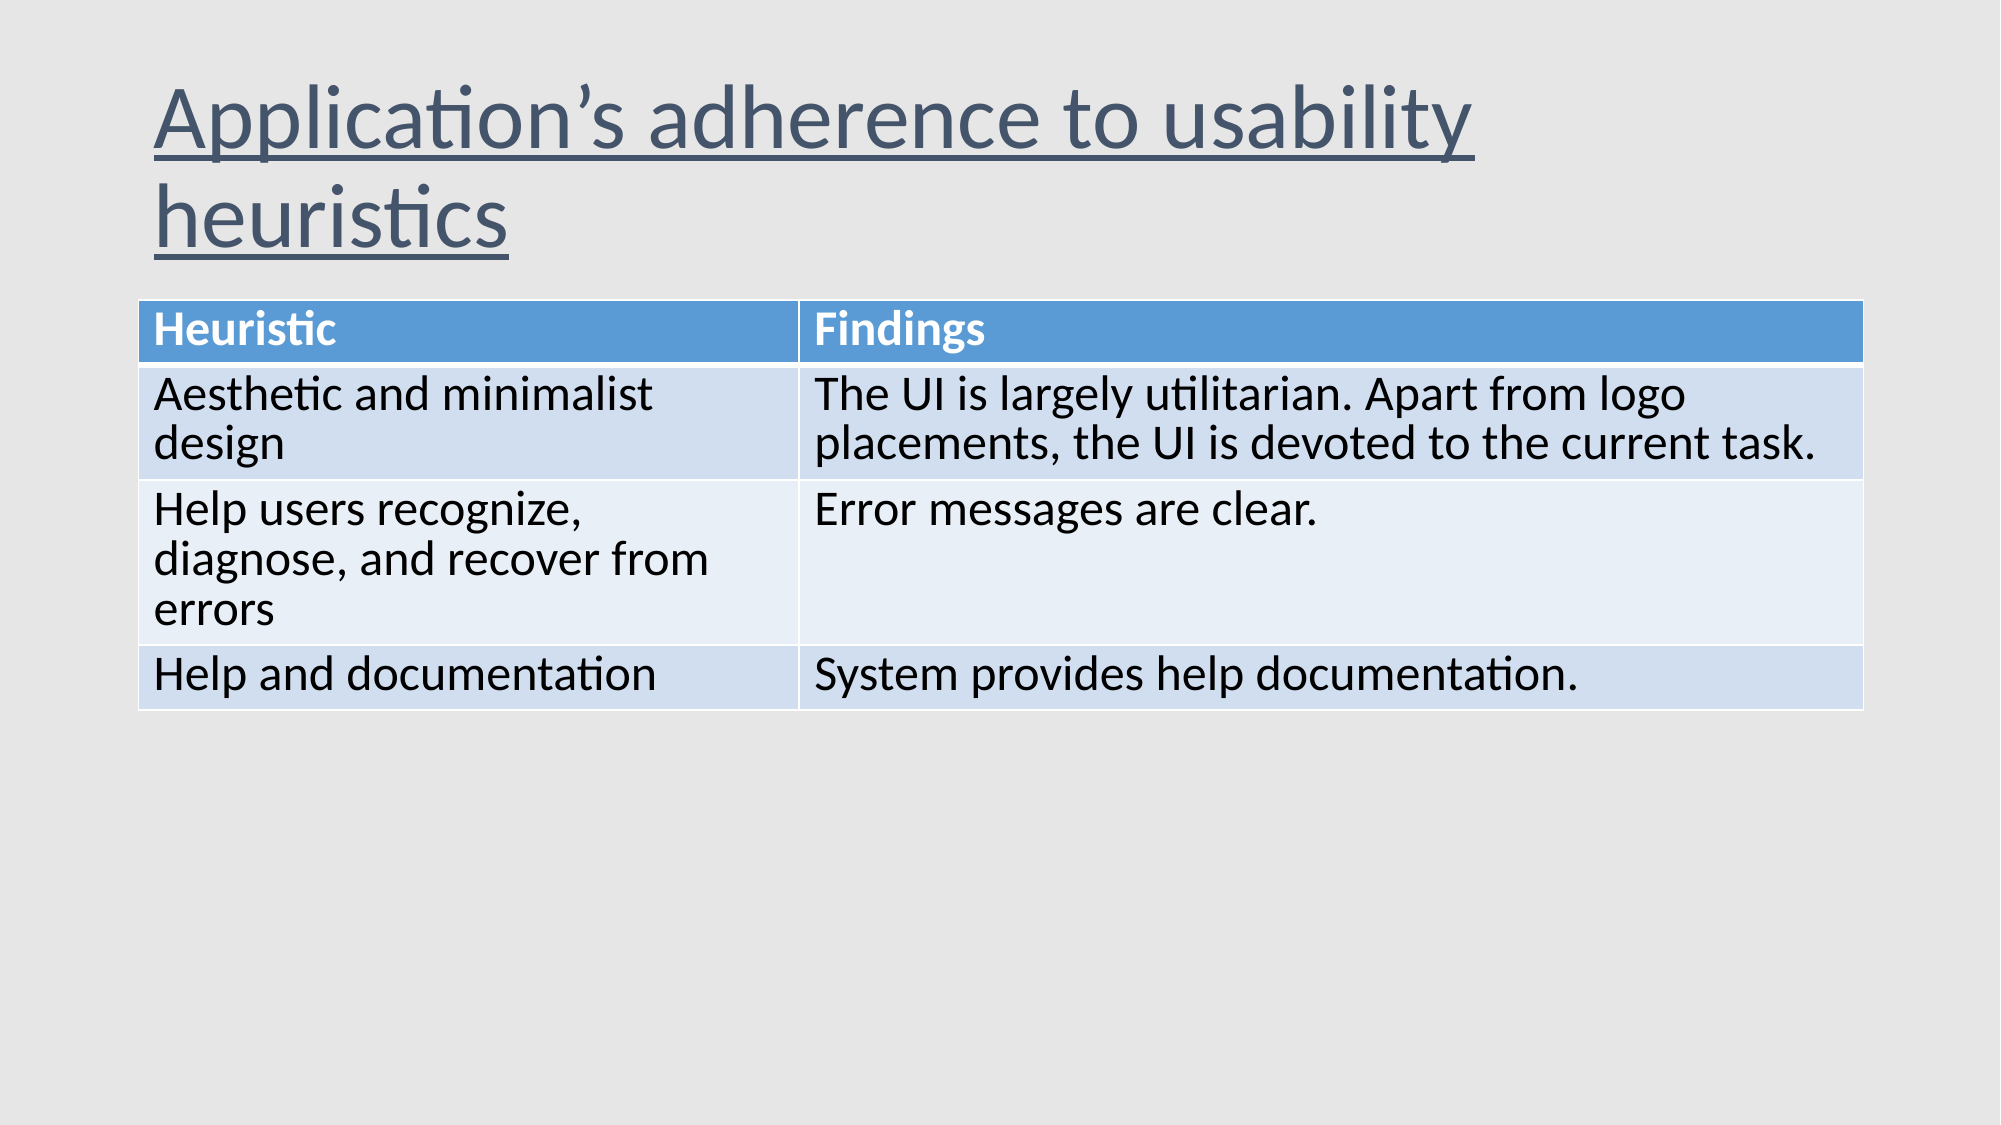

# Application’s adherence to usability heuristics
| Heuristic | Findings |
| --- | --- |
| Aesthetic and minimalist design | The UI is largely utilitarian. Apart from logo placements, the UI is devoted to the current task. |
| Help users recognize, diagnose, and recover from errors | Error messages are clear. |
| Help and documentation | System provides help documentation. |